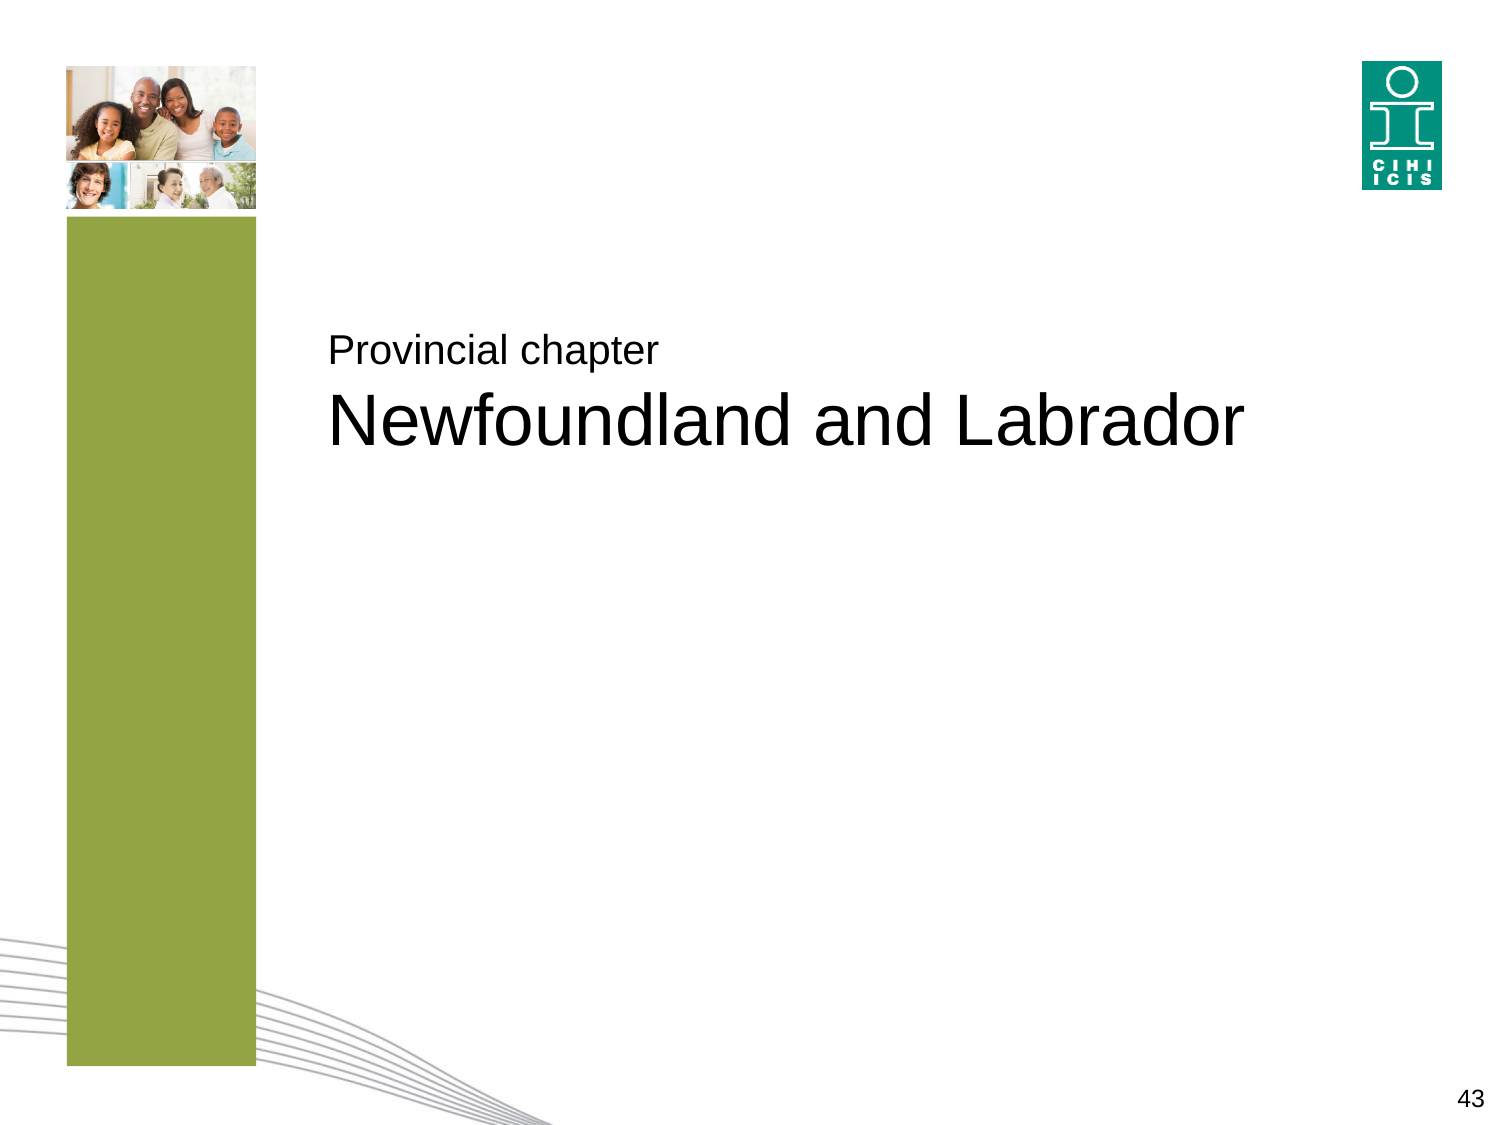

# Provincial chapter Newfoundland and Labrador
43